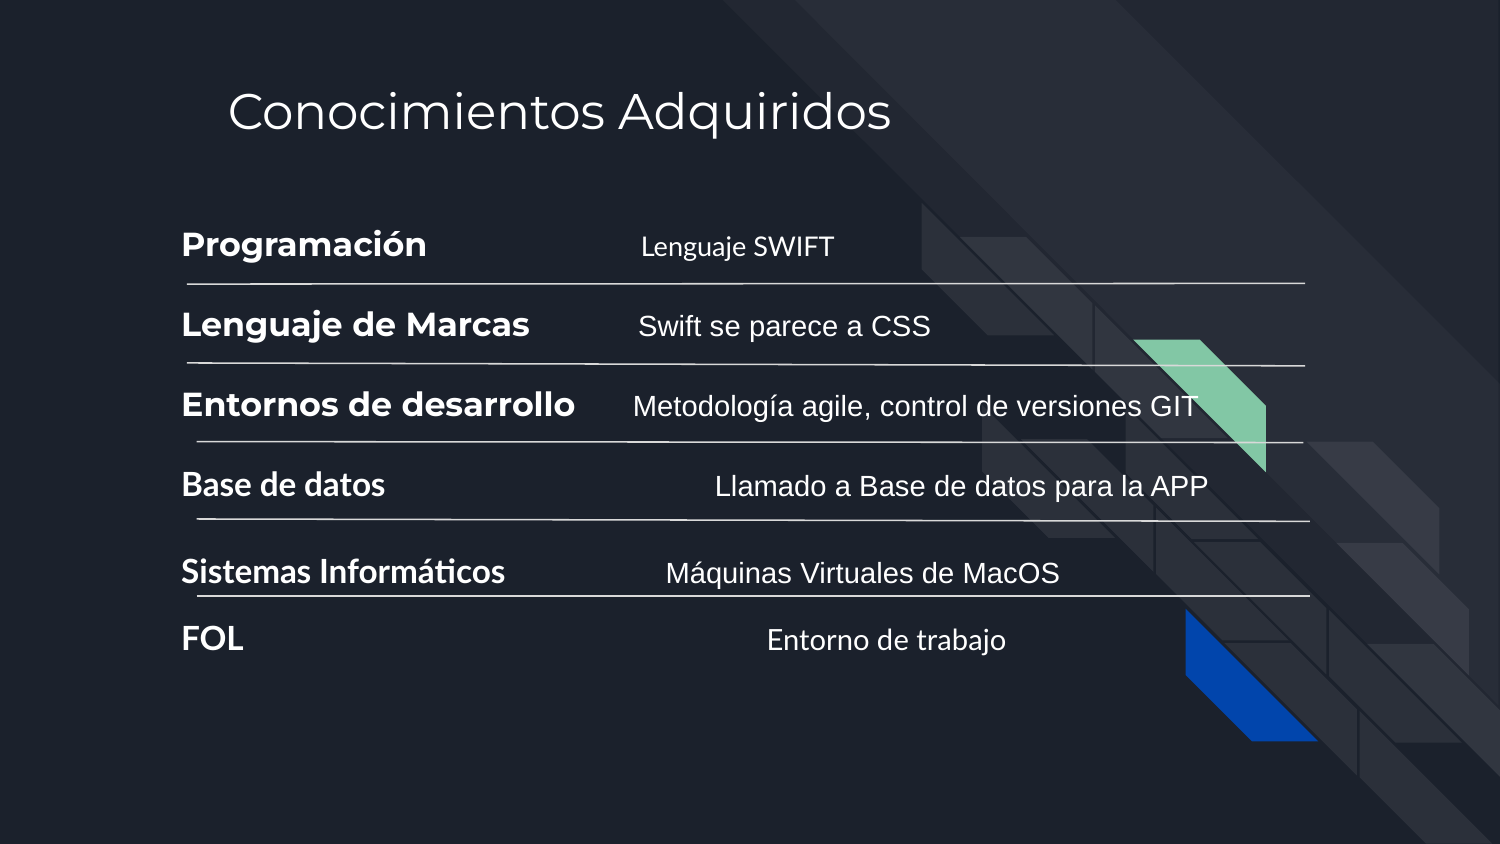

# Conocimientos Adquiridos
Programación                        Lenguaje SWIFT

Lenguaje de Marcas            Swift se parece a CSS

Entornos de desarrollo      Metodología agile, control de versiones GIT

Base de datos                                       Llamado a Base de datos para la APP

Sistemas Informáticos                   Máquinas Virtuales de MacOS

FOL                                                                           Entorno de trabajo